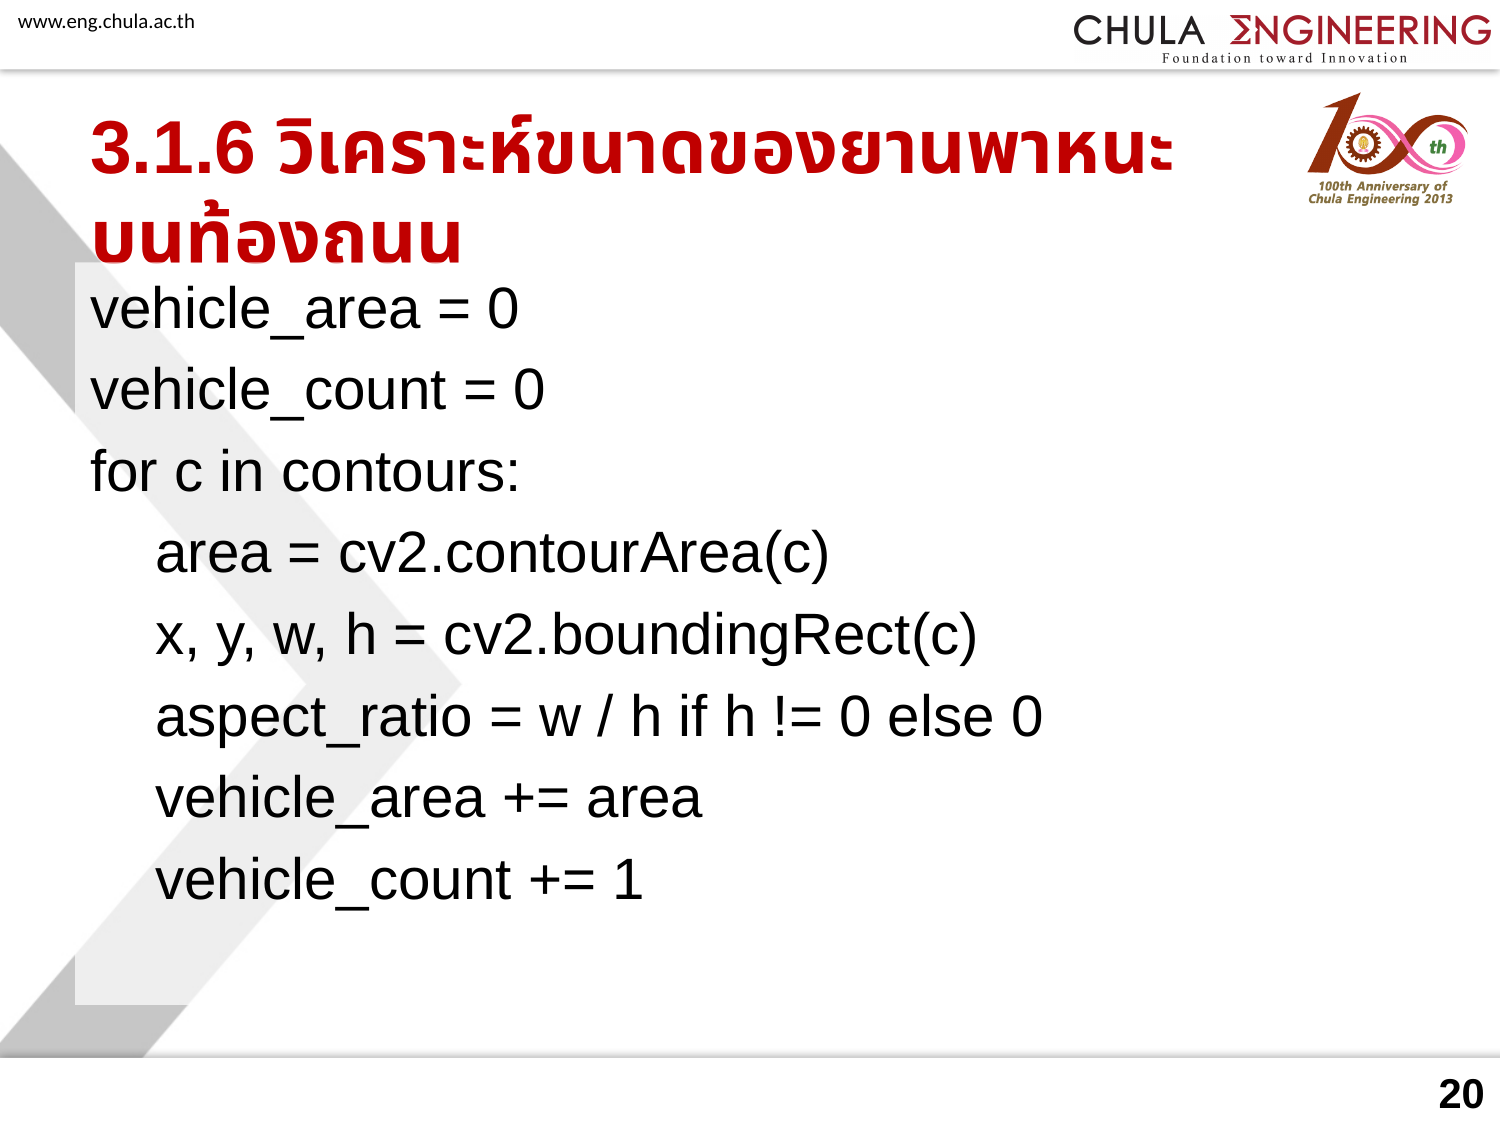

# 3.1.6 วิเคราะห์ขนาดของยานพาหนะบนท้องถนน
vehicle_area = 0
vehicle_count = 0
for c in contours:
    area = cv2.contourArea(c)
    x, y, w, h = cv2.boundingRect(c)
    aspect_ratio = w / h if h != 0 else 0
    vehicle_area += area
    vehicle_count += 1

20